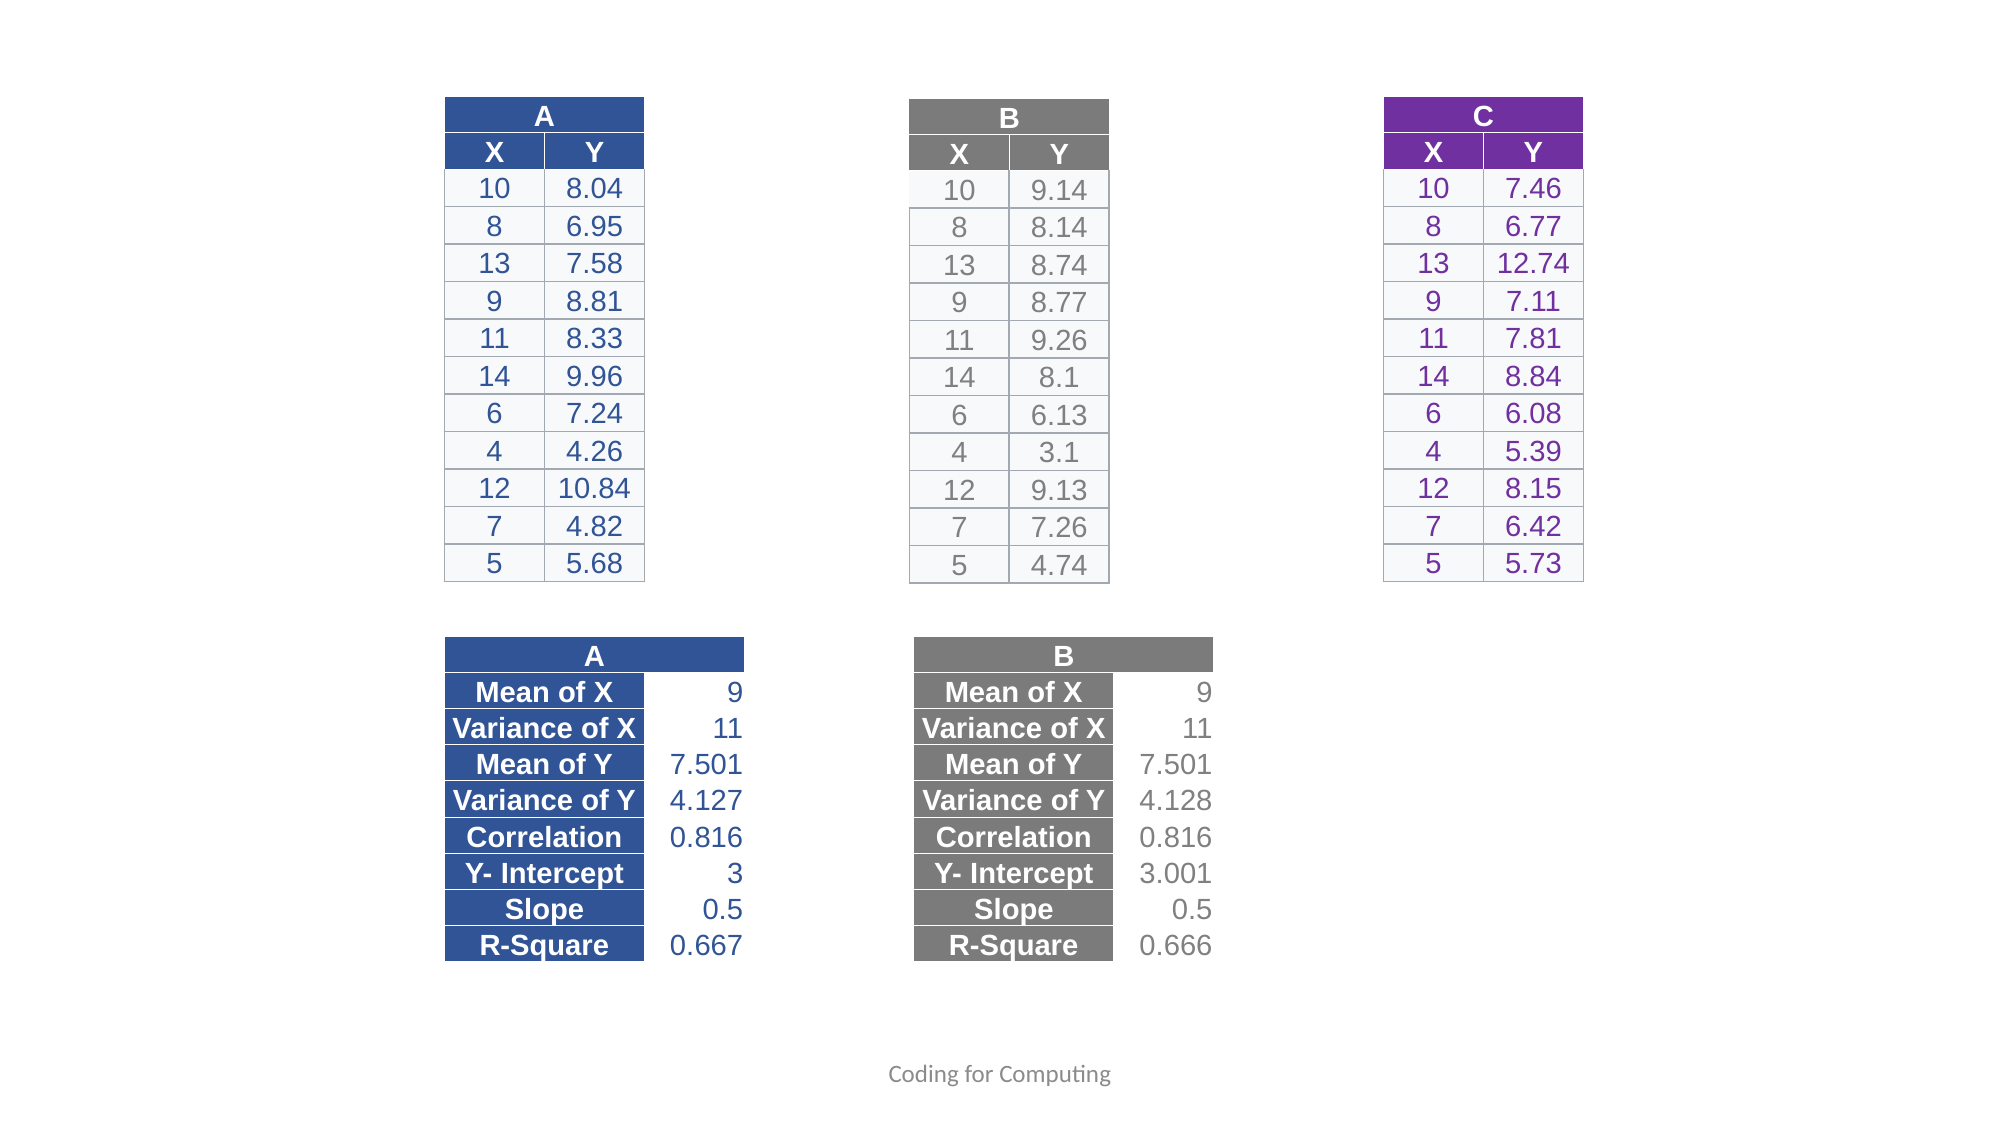

| A |  |
| --- | --- |
| X | Y |
| 10 | 8.04 |
| 8 | 6.95 |
| 13 | 7.58 |
| 9 | 8.81 |
| 11 | 8.33 |
| 14 | 9.96 |
| 6 | 7.24 |
| 4 | 4.26 |
| 12 | 10.84 |
| 7 | 4.82 |
| 5 | 5.68 |
| C |  |
| --- | --- |
| X | Y |
| 10 | 7.46 |
| 8 | 6.77 |
| 13 | 12.74 |
| 9 | 7.11 |
| 11 | 7.81 |
| 14 | 8.84 |
| 6 | 6.08 |
| 4 | 5.39 |
| 12 | 8.15 |
| 7 | 6.42 |
| 5 | 5.73 |
| B |  |
| --- | --- |
| X | Y |
| 10 | 9.14 |
| 8 | 8.14 |
| 13 | 8.74 |
| 9 | 8.77 |
| 11 | 9.26 |
| 14 | 8.1 |
| 6 | 6.13 |
| 4 | 3.1 |
| 12 | 9.13 |
| 7 | 7.26 |
| 5 | 4.74 |
| A |  |
| --- | --- |
| Mean of X | 9 |
| Variance of X | 11 |
| Mean of Y | 7.501 |
| Variance of Y | 4.127 |
| Correlation | 0.816 |
| Y- Intercept | 3 |
| Slope | 0.5 |
| R-Square | 0.667 |
| B |  |
| --- | --- |
| Mean of X | 9 |
| Variance of X | 11 |
| Mean of Y | 7.501 |
| Variance of Y | 4.128 |
| Correlation | 0.816 |
| Y- Intercept | 3.001 |
| Slope | 0.5 |
| R-Square | 0.666 |
Coding for Computing